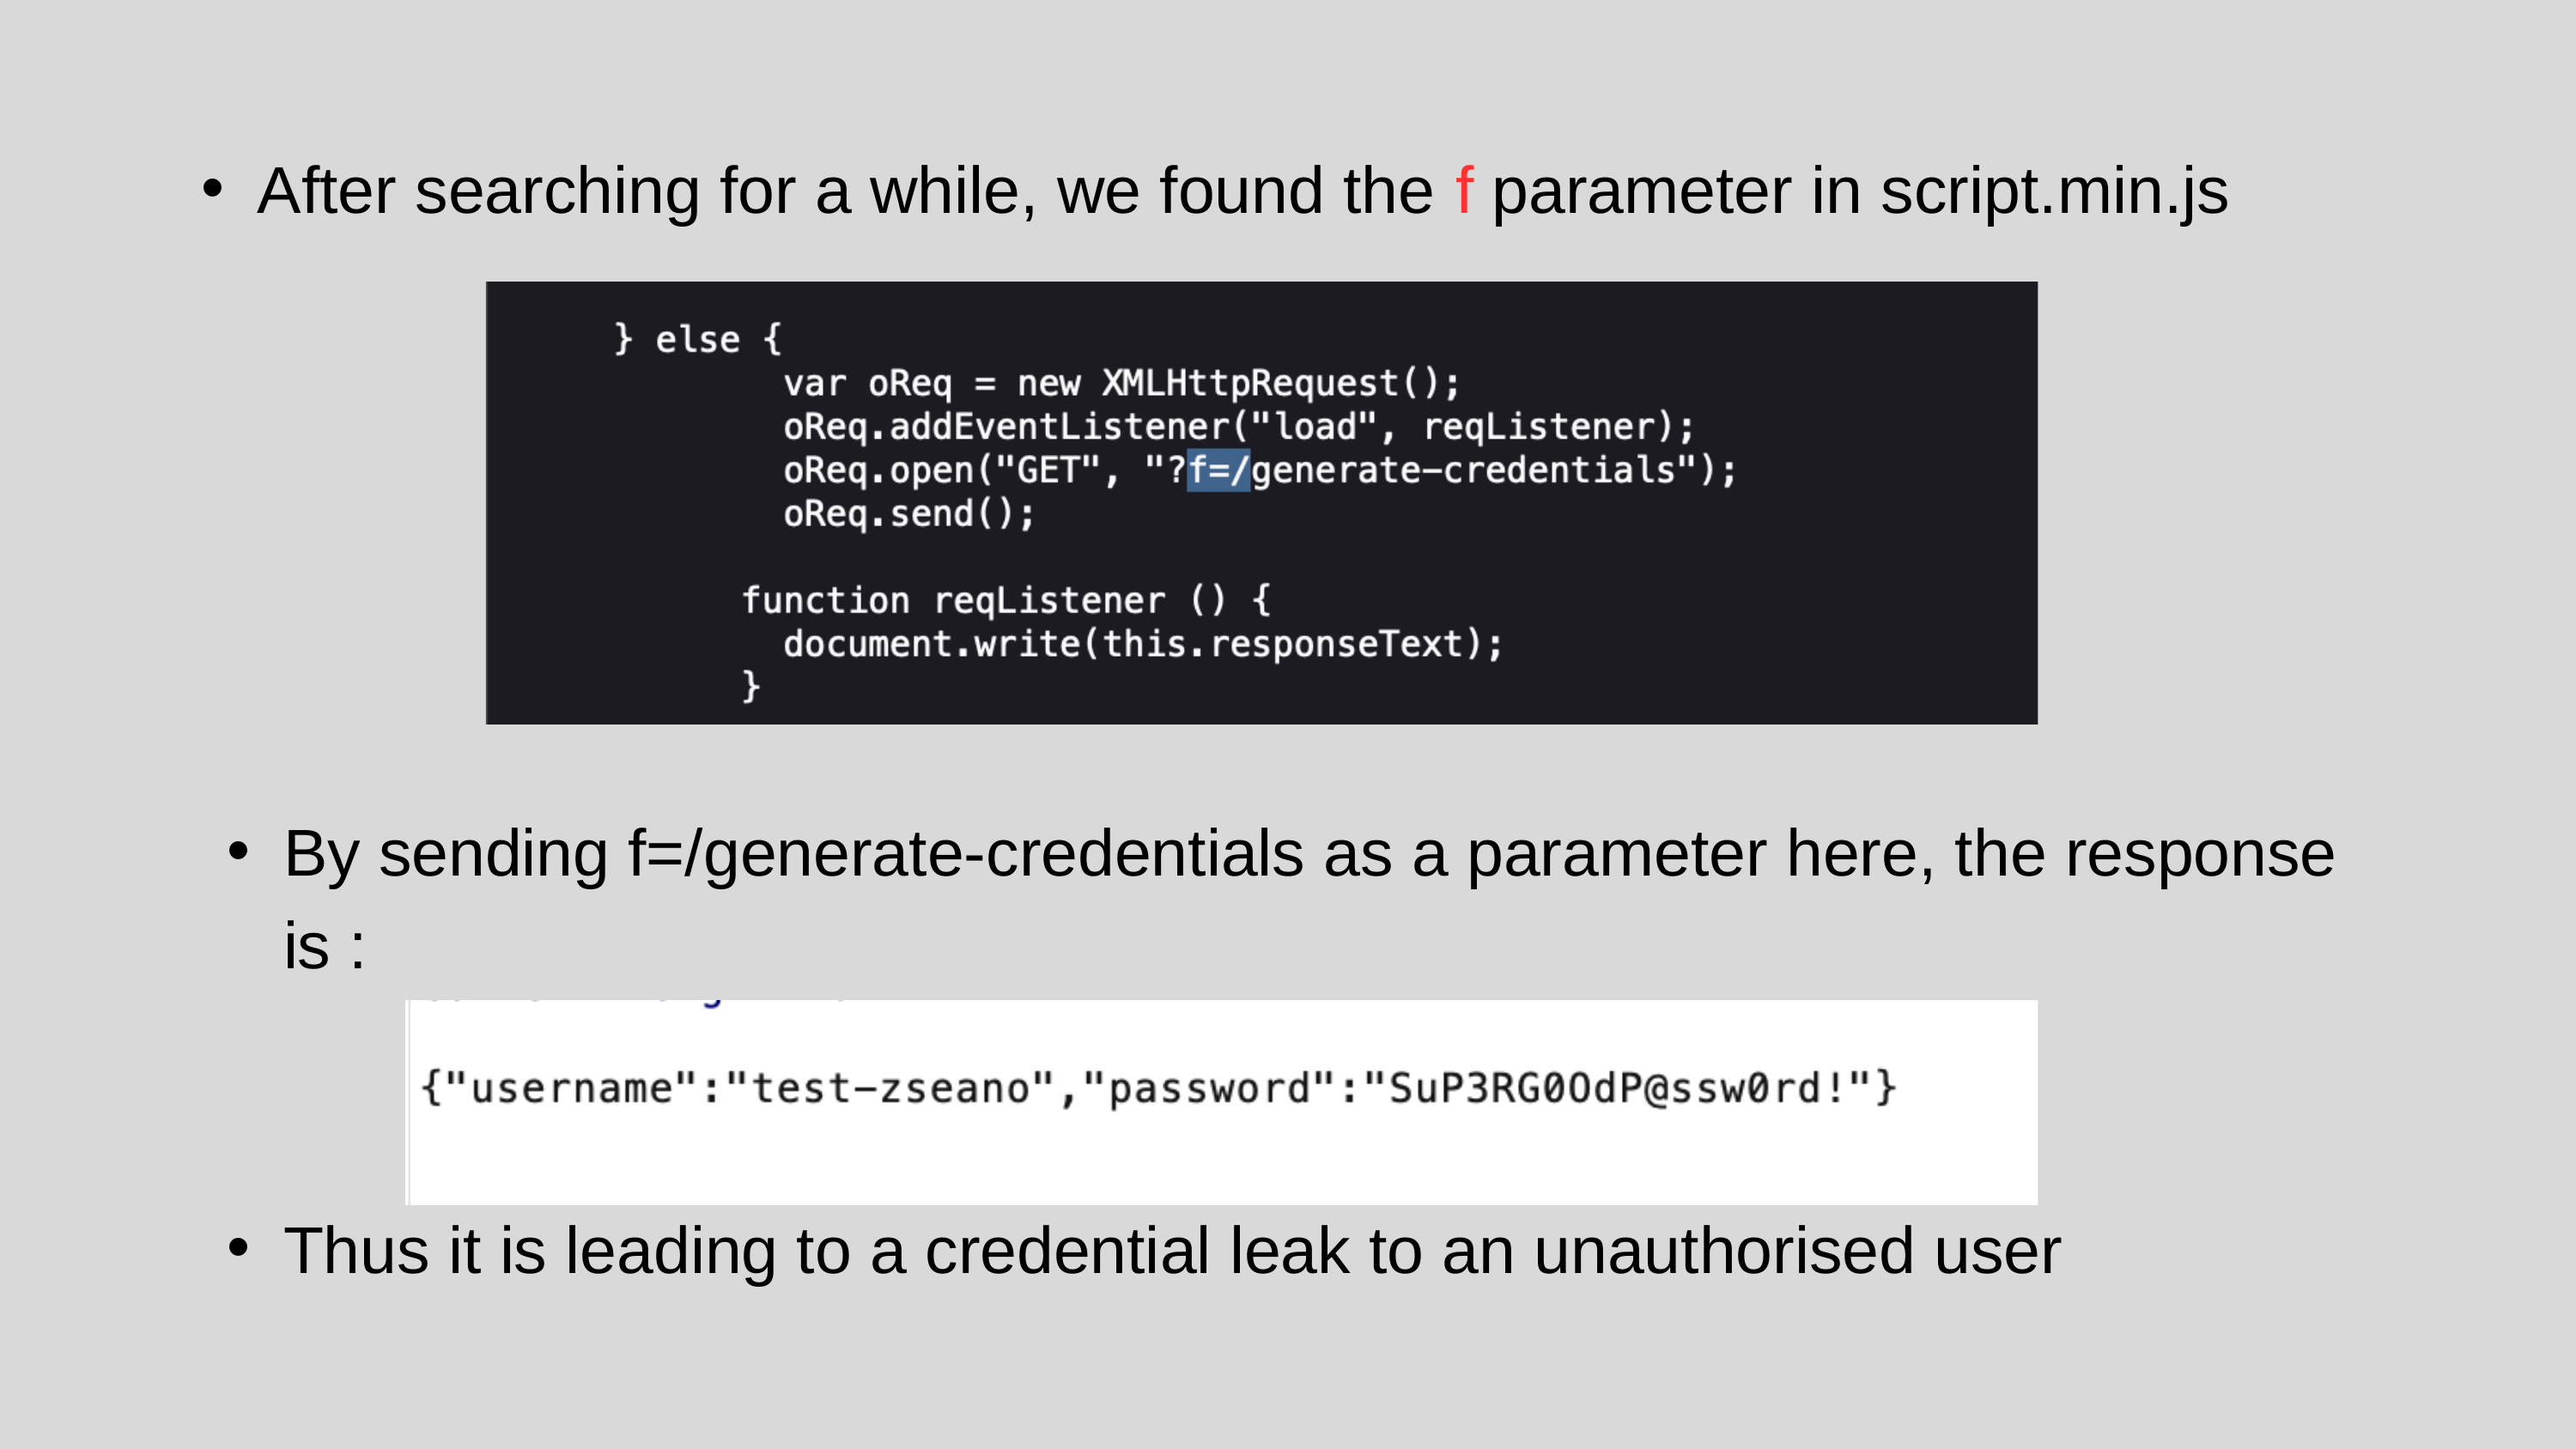

After searching for a while, we found the f parameter in script.min.js

By sending f=/generate-credentials as a parameter here, the response is :

Thus it is leading to a credential leak to an unauthorised user